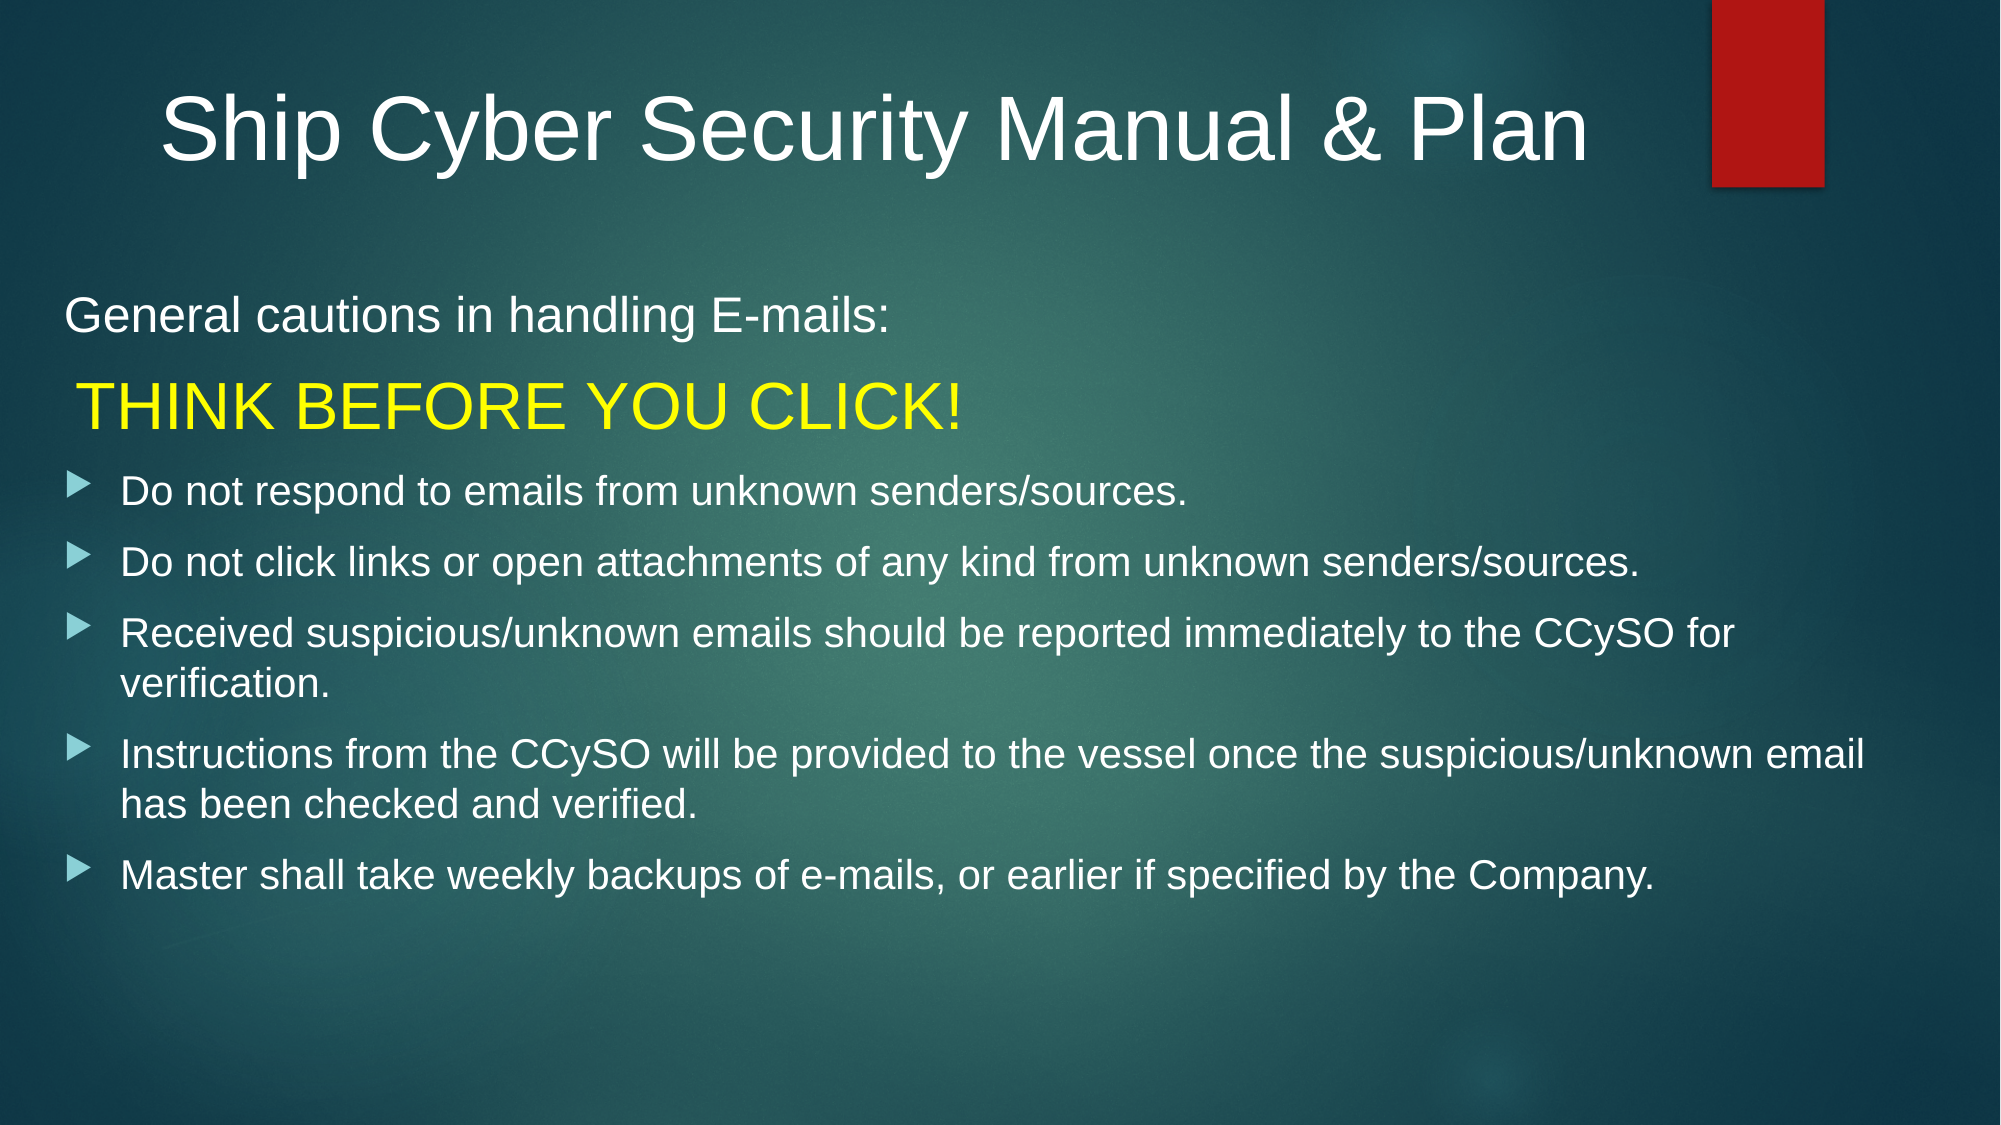

# Ship Cyber Security Manual & Plan
General cautions in handling E-mails:
 THINK BEFORE YOU CLICK!
Do not respond to emails from unknown senders/sources.
Do not click links or open attachments of any kind from unknown senders/sources.
Received suspicious/unknown emails should be reported immediately to the CCySO for verification.
Instructions from the CCySO will be provided to the vessel once the suspicious/unknown email has been checked and verified.
Master shall take weekly backups of e-mails, or earlier if specified by the Company.